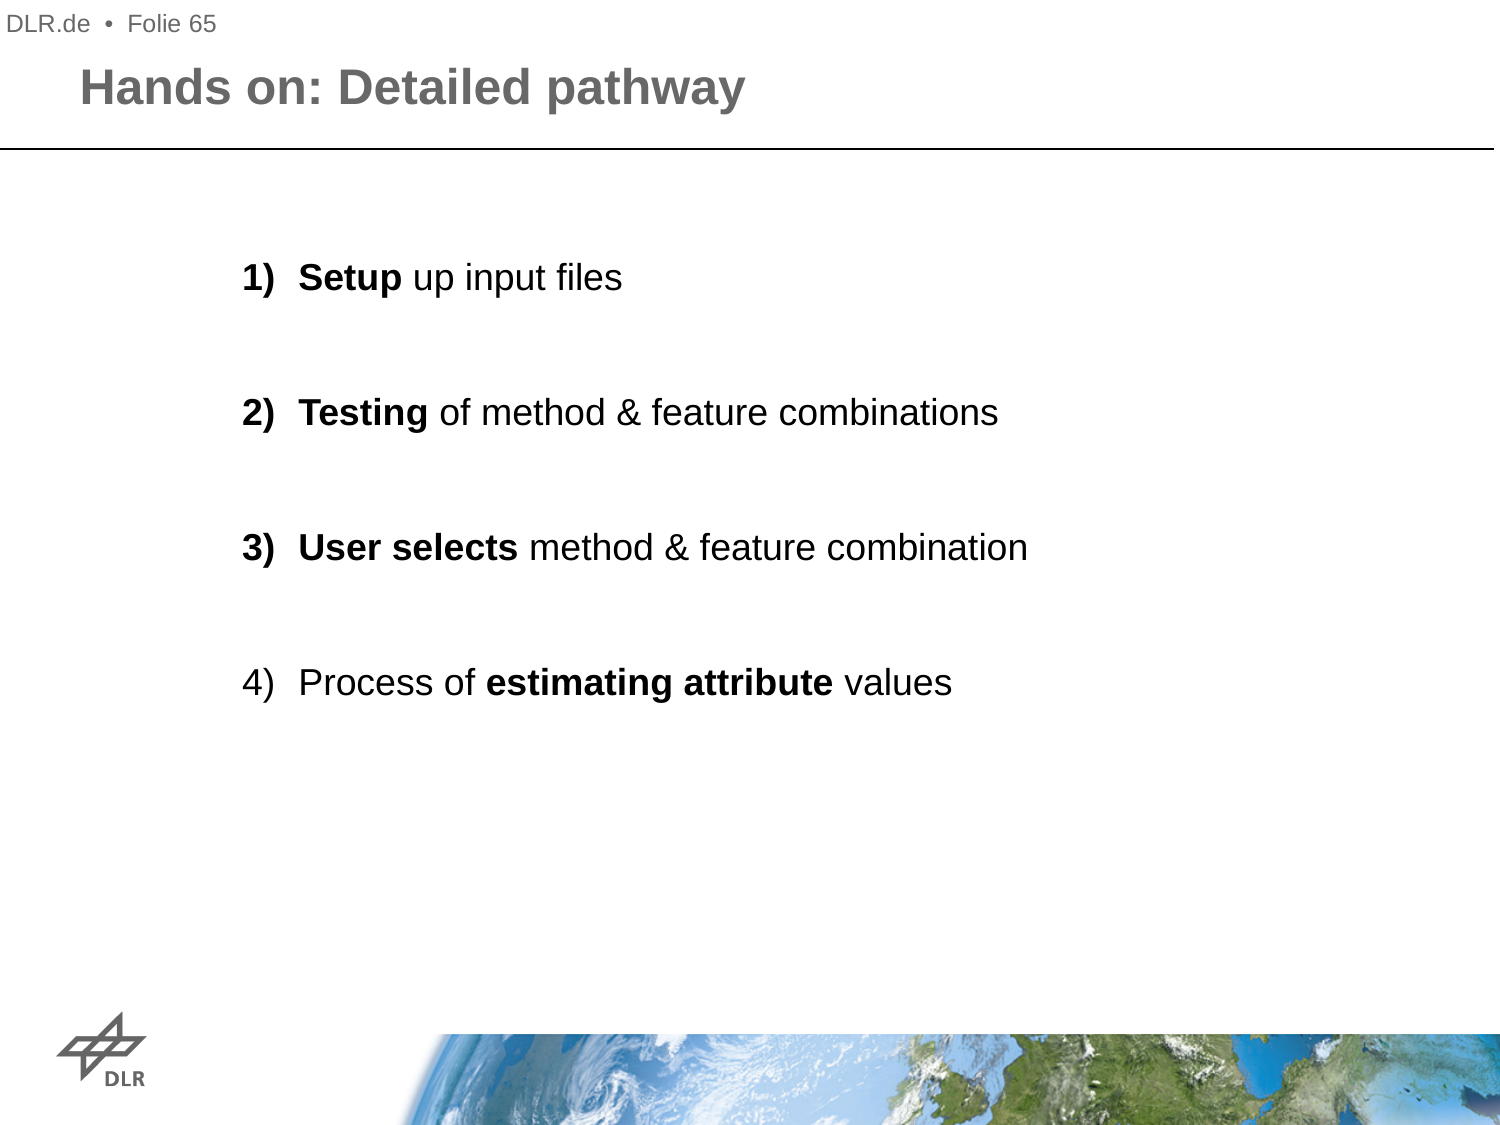

DLR.de  •  Folie 65
Hands on: Detailed pathway
Setup up input files

Testing of method & feature combinations

User selects method & feature combination

Process of estimating attribute values